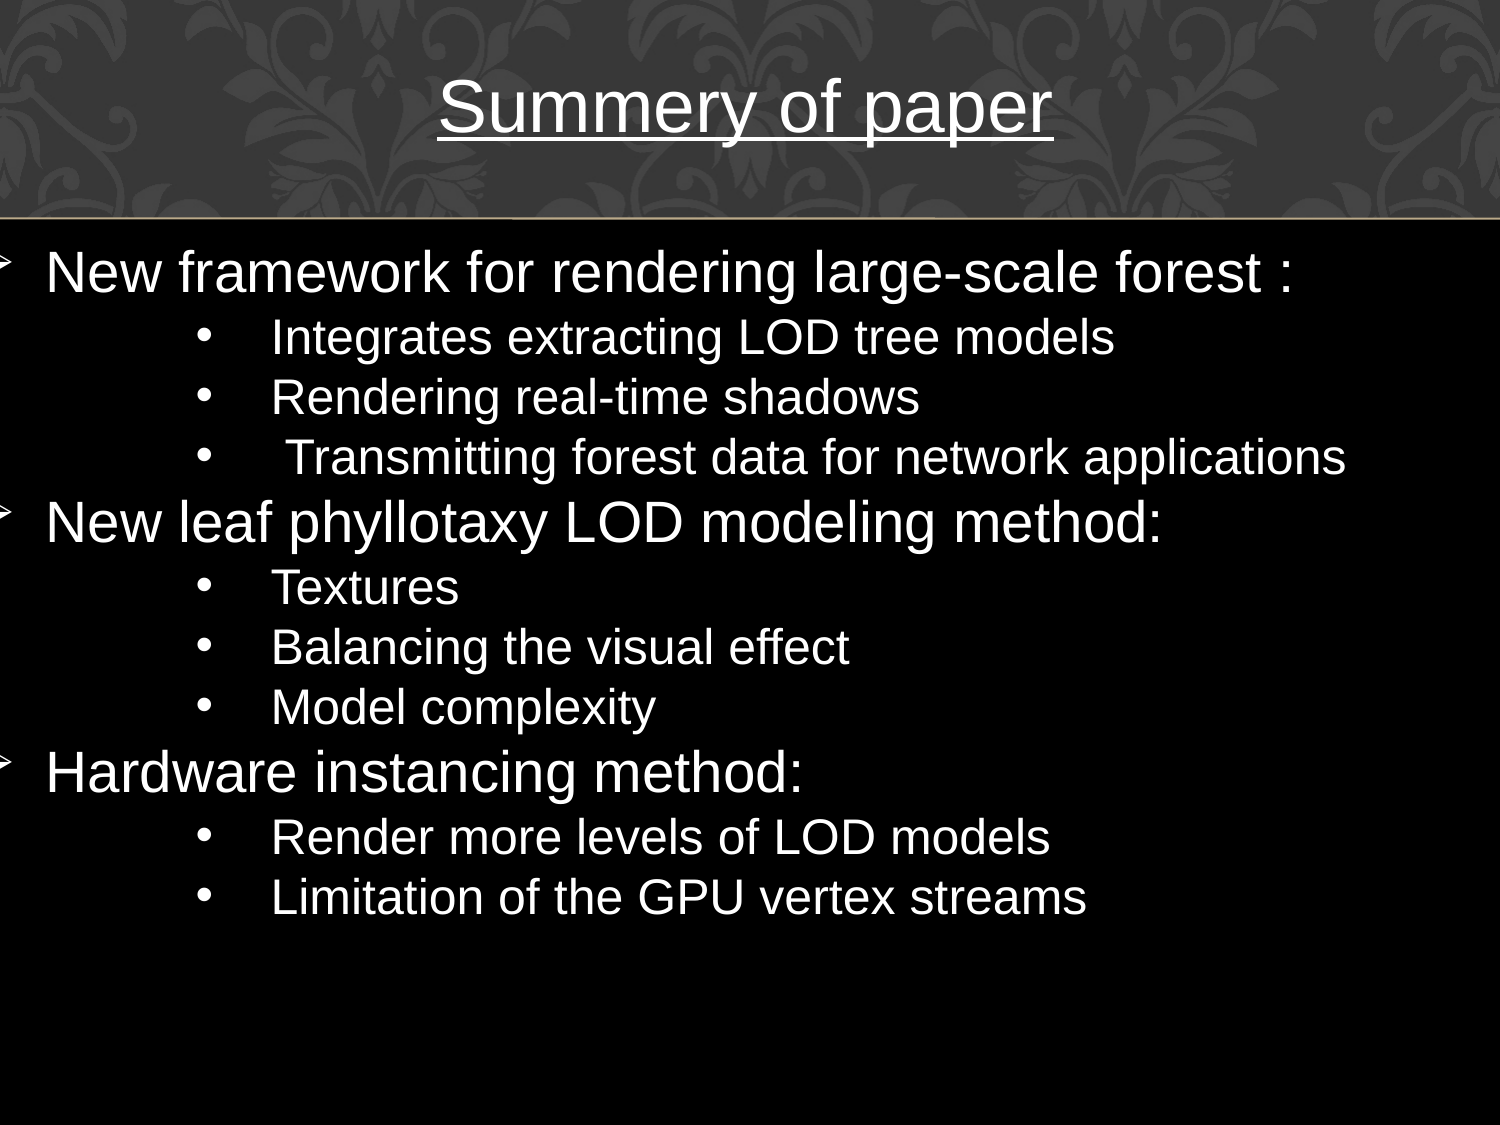

Summery of paper
New framework for rendering large-scale forest :
Integrates extracting LOD tree models
Rendering real-time shadows
 Transmitting forest data for network applications
New leaf phyllotaxy LOD modeling method:
Textures
Balancing the visual effect
Model complexity
Hardware instancing method:
Render more levels of LOD models
Limitation of the GPU vertex streams